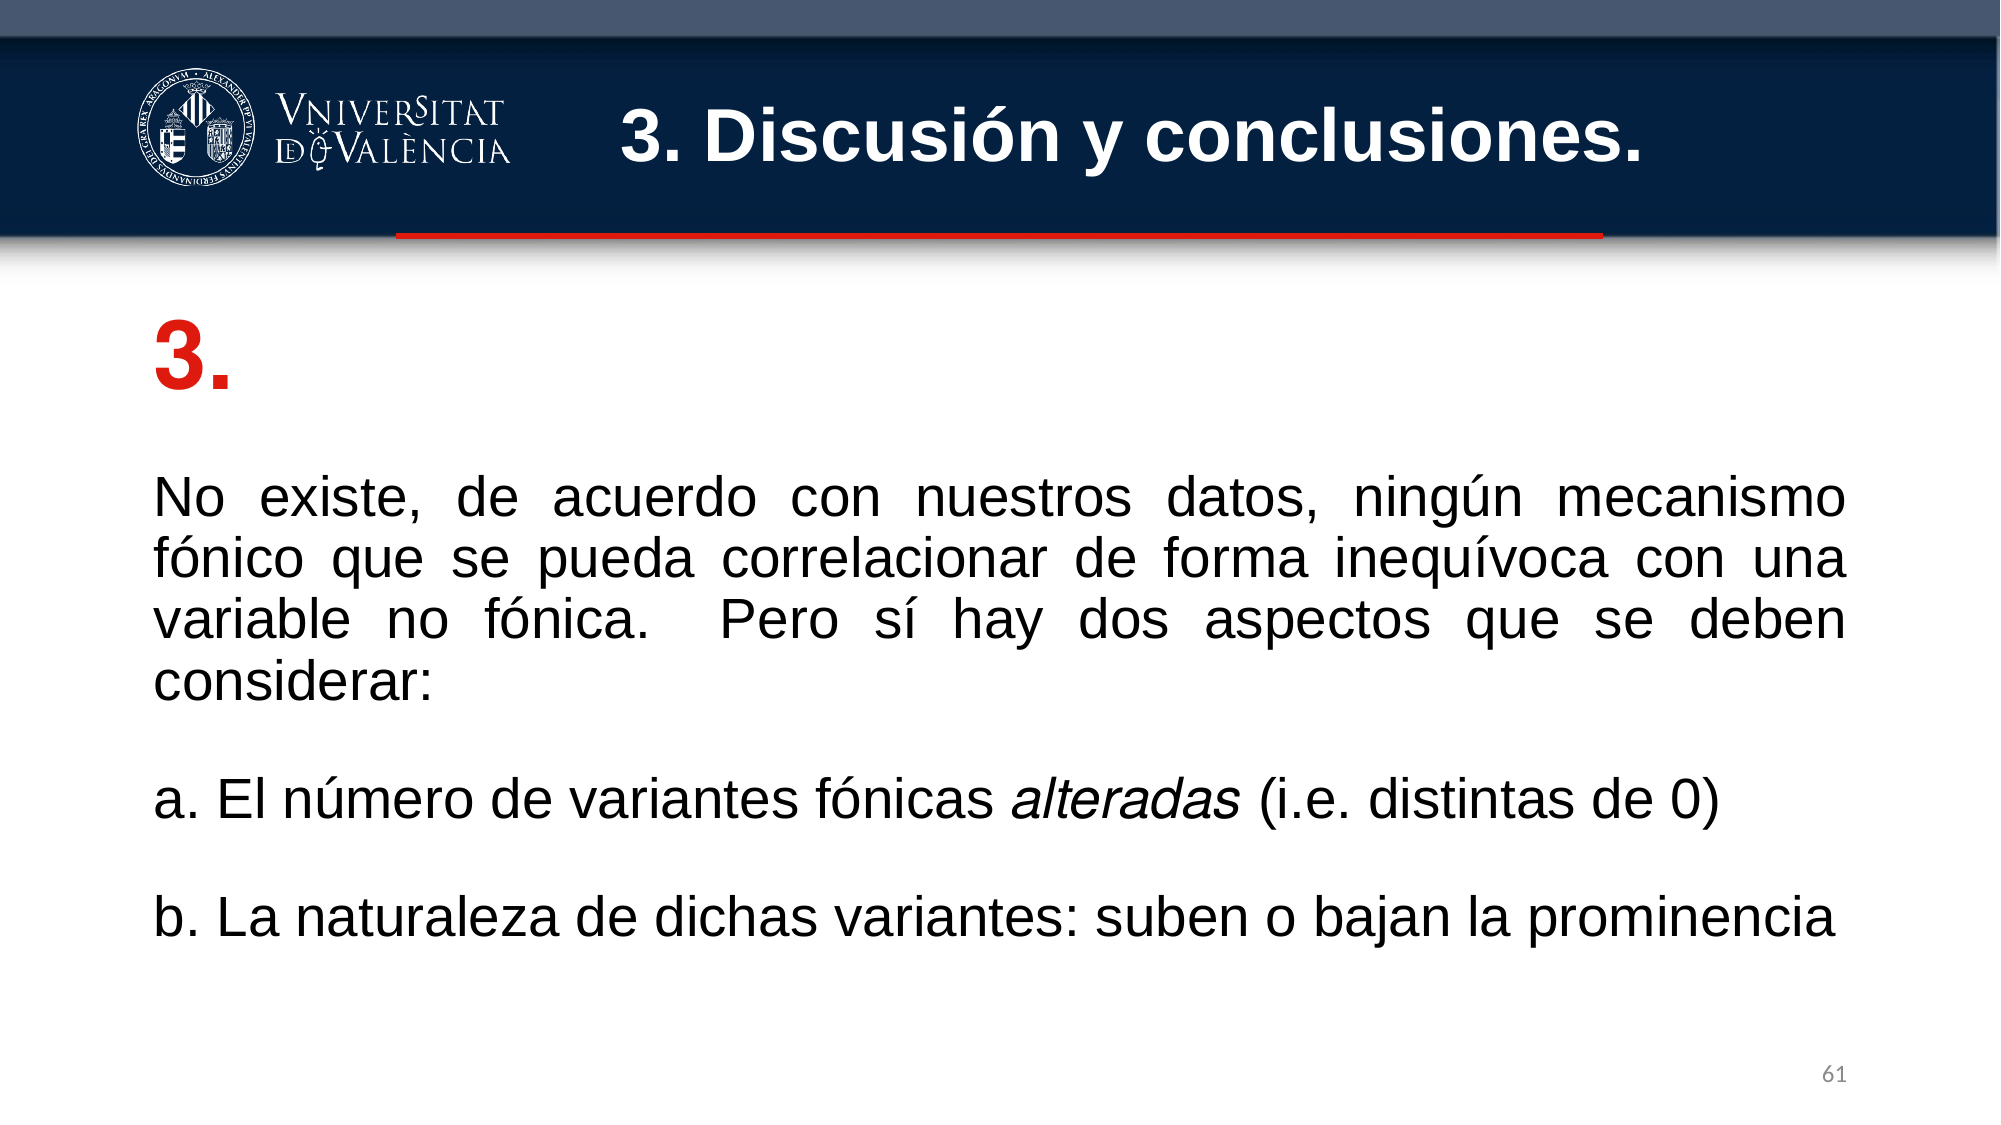

# 3. Discusión y conclusiones.

3.
No existe, de acuerdo con nuestros datos, ningún mecanismo fónico que se pueda correlacionar de forma inequívoca con una variable no fónica.  Pero sí hay dos aspectos que se deben considerar:
a. El número de variantes fónicas alteradas (i.e. distintas de 0)
b. La naturaleza de dichas variantes: suben o bajan la prominencia
61